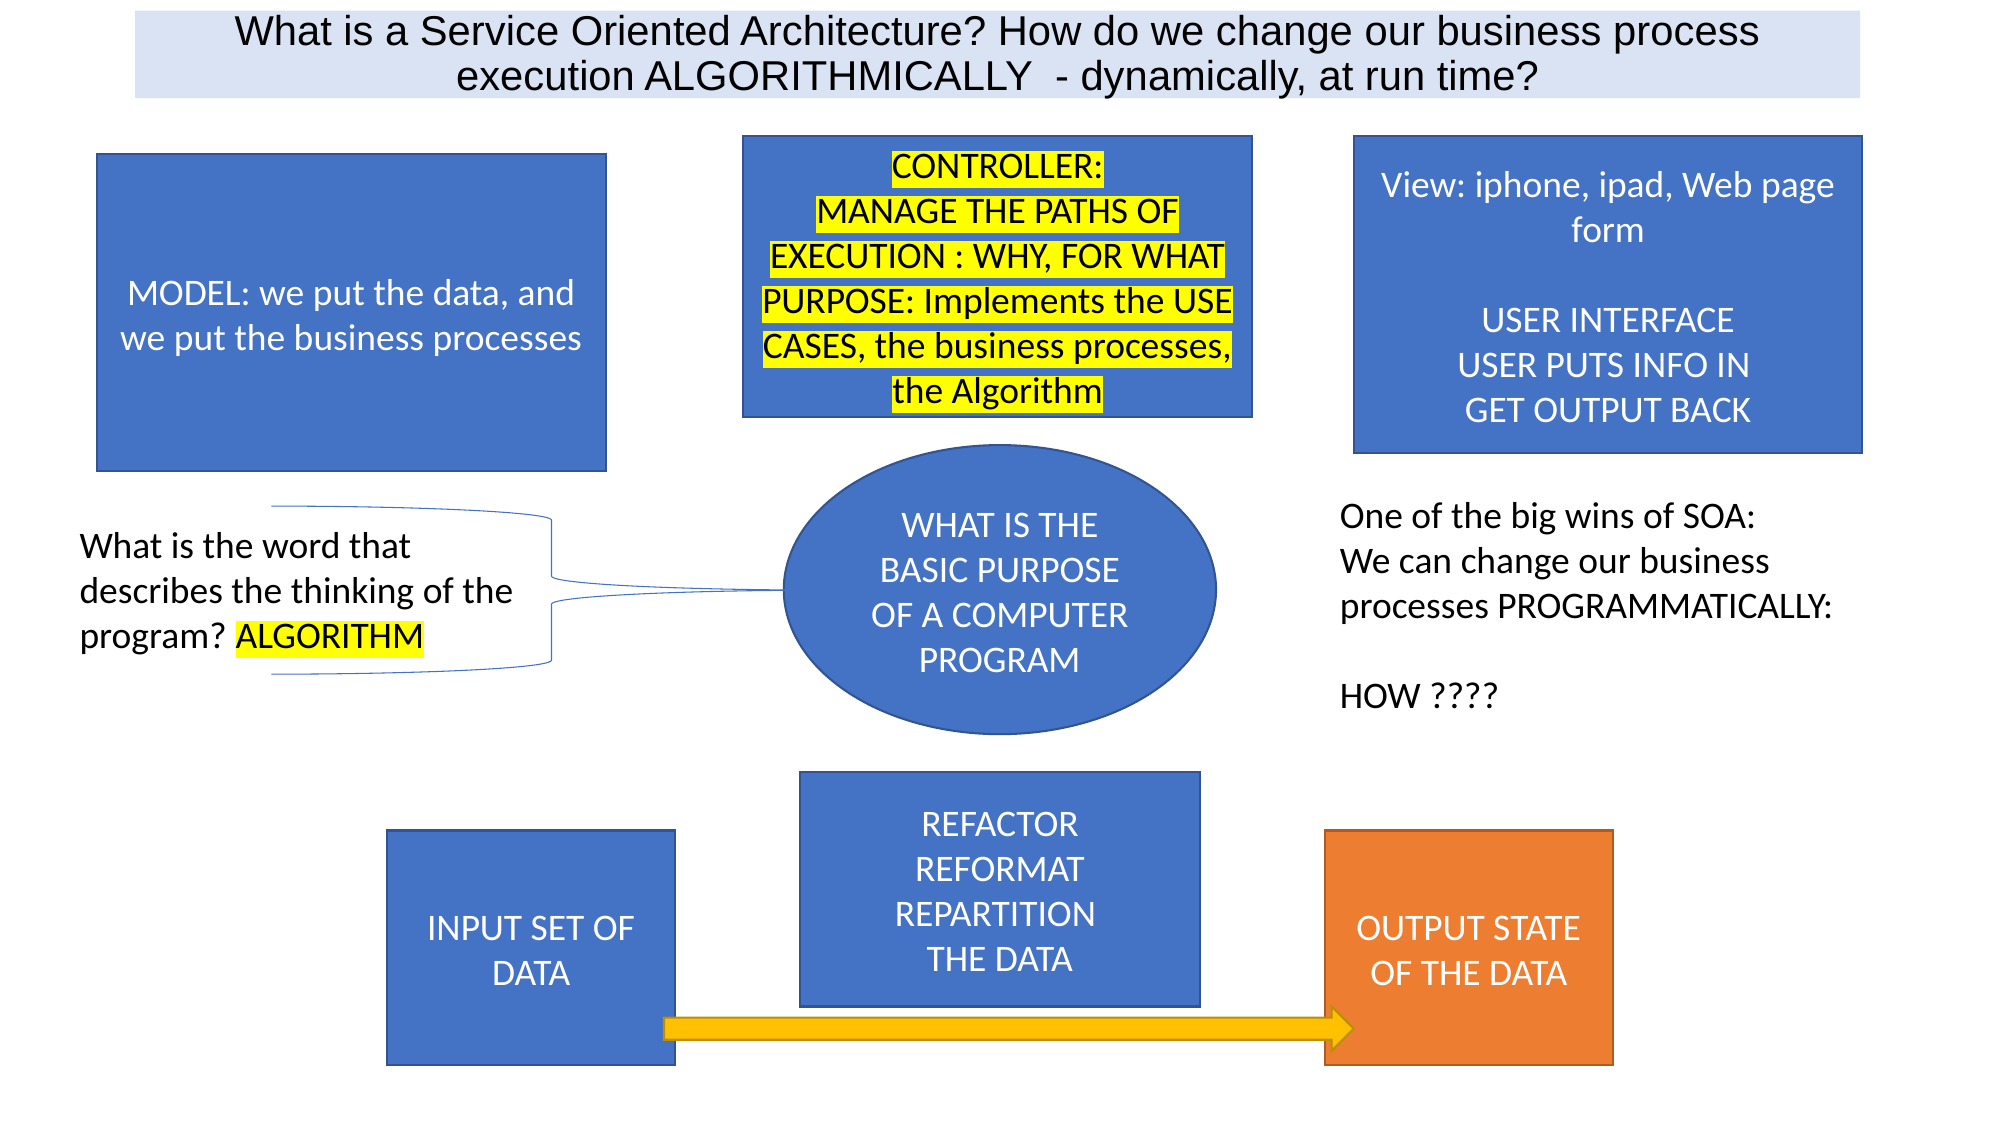

# What is a Service Oriented Architecture? How do we change our business process execution ALGORITHMICALLY  - dynamically, at run time?
CONTROLLER:
MANAGE THE PATHS OF EXECUTION : WHY, FOR WHAT PURPOSE: Implements the USE CASES, the business processes, the Algorithm
View: iphone, ipad, Web page form

USER INTERFACE
USER PUTS INFO IN
GET OUTPUT BACK
MODEL: we put the data, and we put the business processes
WHAT IS THE BASIC PURPOSE OF A COMPUTER PROGRAM
One of the big wins of SOA:
We can change our business processes PROGRAMMATICALLY:
HOW ????

What is the word that describes the thinking of the program? ALGORITHM
REFACTOR
REFORMAT
REPARTITION
THE DATA
INPUT SET OF DATA
OUTPUT STATE OF THE DATA